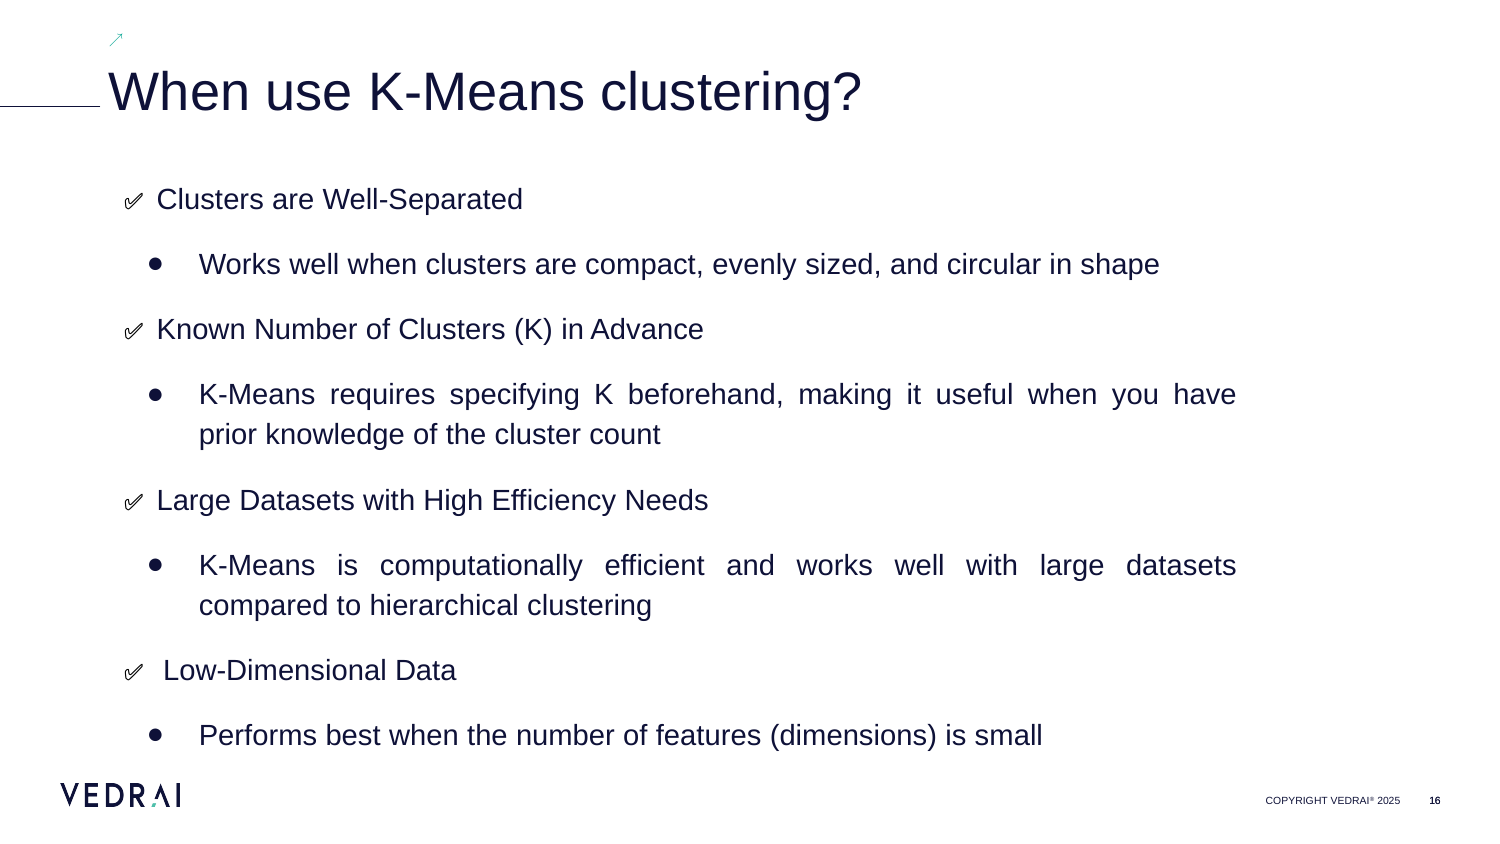

When use K-Means clustering?
✅  Clusters are Well-Separated
Works well when clusters are compact, evenly sized, and circular in shape
✅  Known Number of Clusters (K) in Advance
K-Means requires specifying K beforehand, making it useful when you have prior knowledge of the cluster count
✅  Large Datasets with High Efficiency Needs
K-Means is computationally efficient and works well with large datasets compared to hierarchical clustering
✅   Low-Dimensional Data
Performs best when the number of features (dimensions) is small